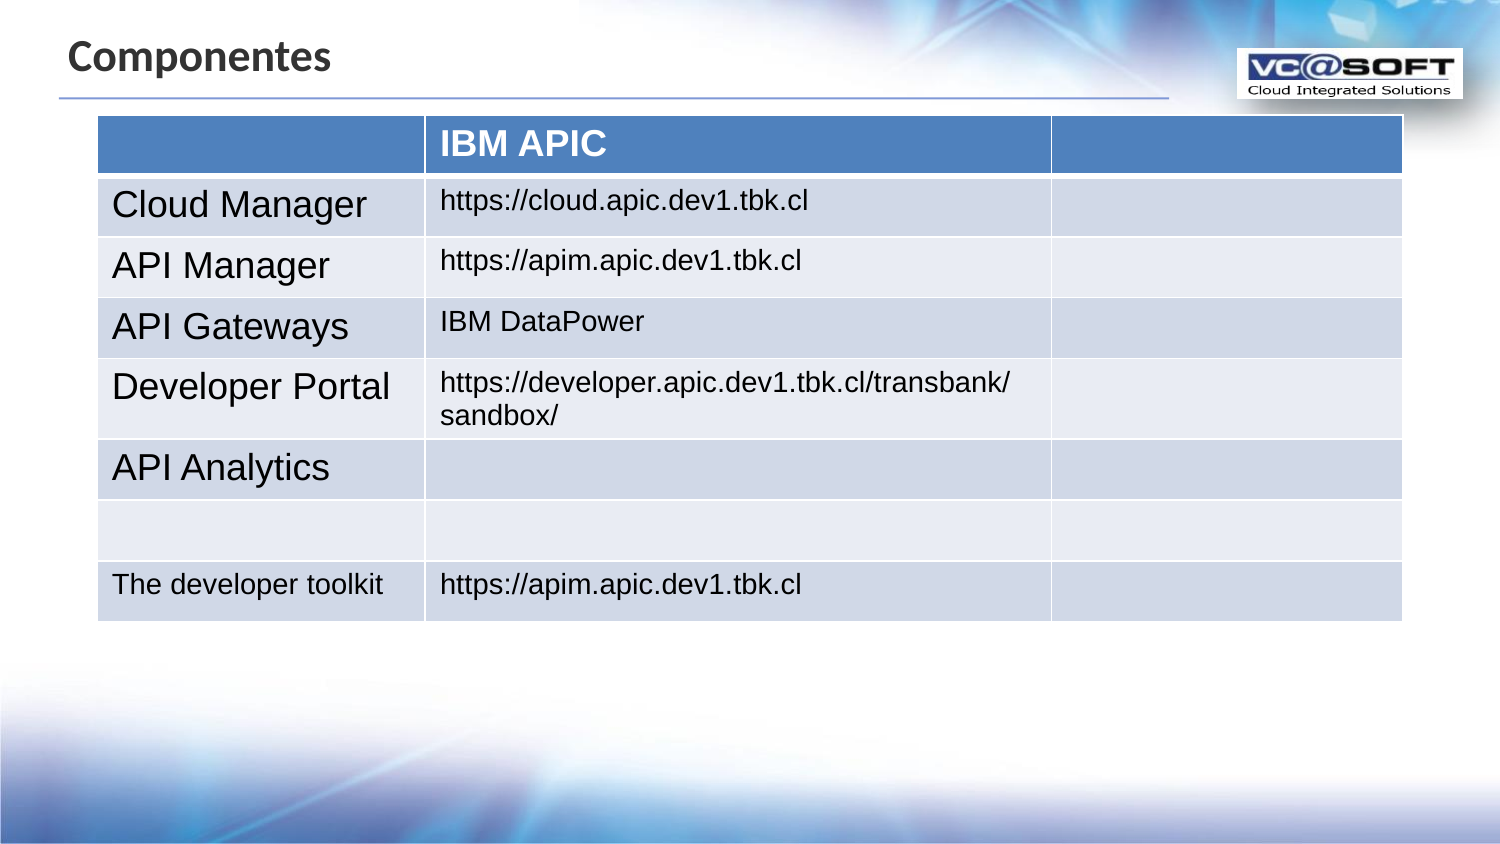

# Componentes

|  | IBM APIC |  |
| --- | --- | --- |
| Cloud Manager | https://cloud.apic.dev1.tbk.cl |  |
| API Manager | https://apim.apic.dev1.tbk.cl |  |
| API Gateways | IBM DataPower |  |
| Developer Portal | https://developer.apic.dev1.tbk.cl/transbank/sandbox/ |  |
| API Analytics |  |  |
|  |  |  |
| The developer toolkit | https://apim.apic.dev1.tbk.cl |  |